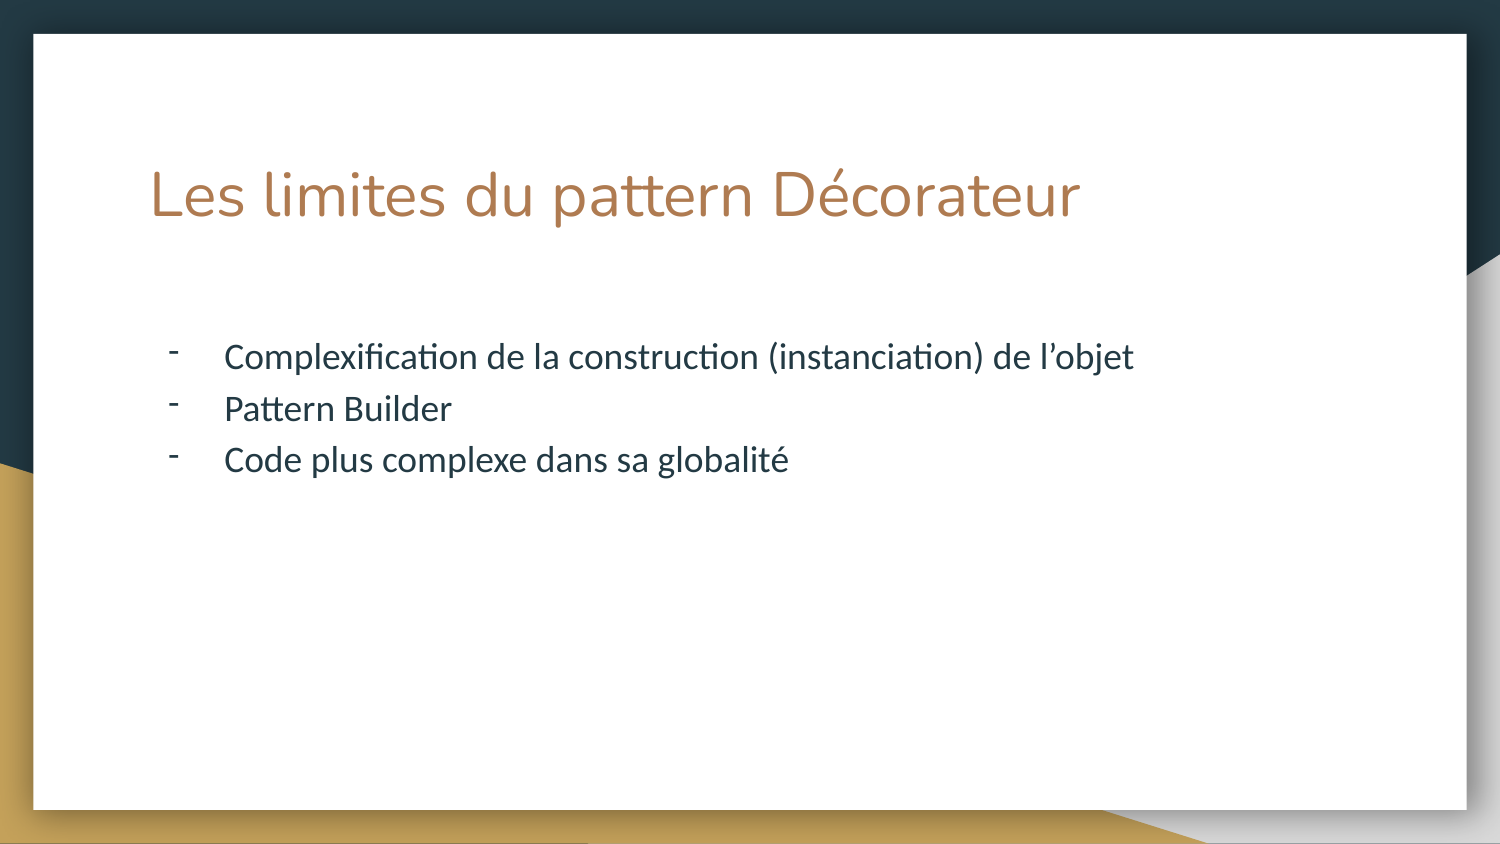

# Les limites du pattern Décorateur
Complexification de la construction (instanciation) de l’objet
Pattern Builder
Code plus complexe dans sa globalité